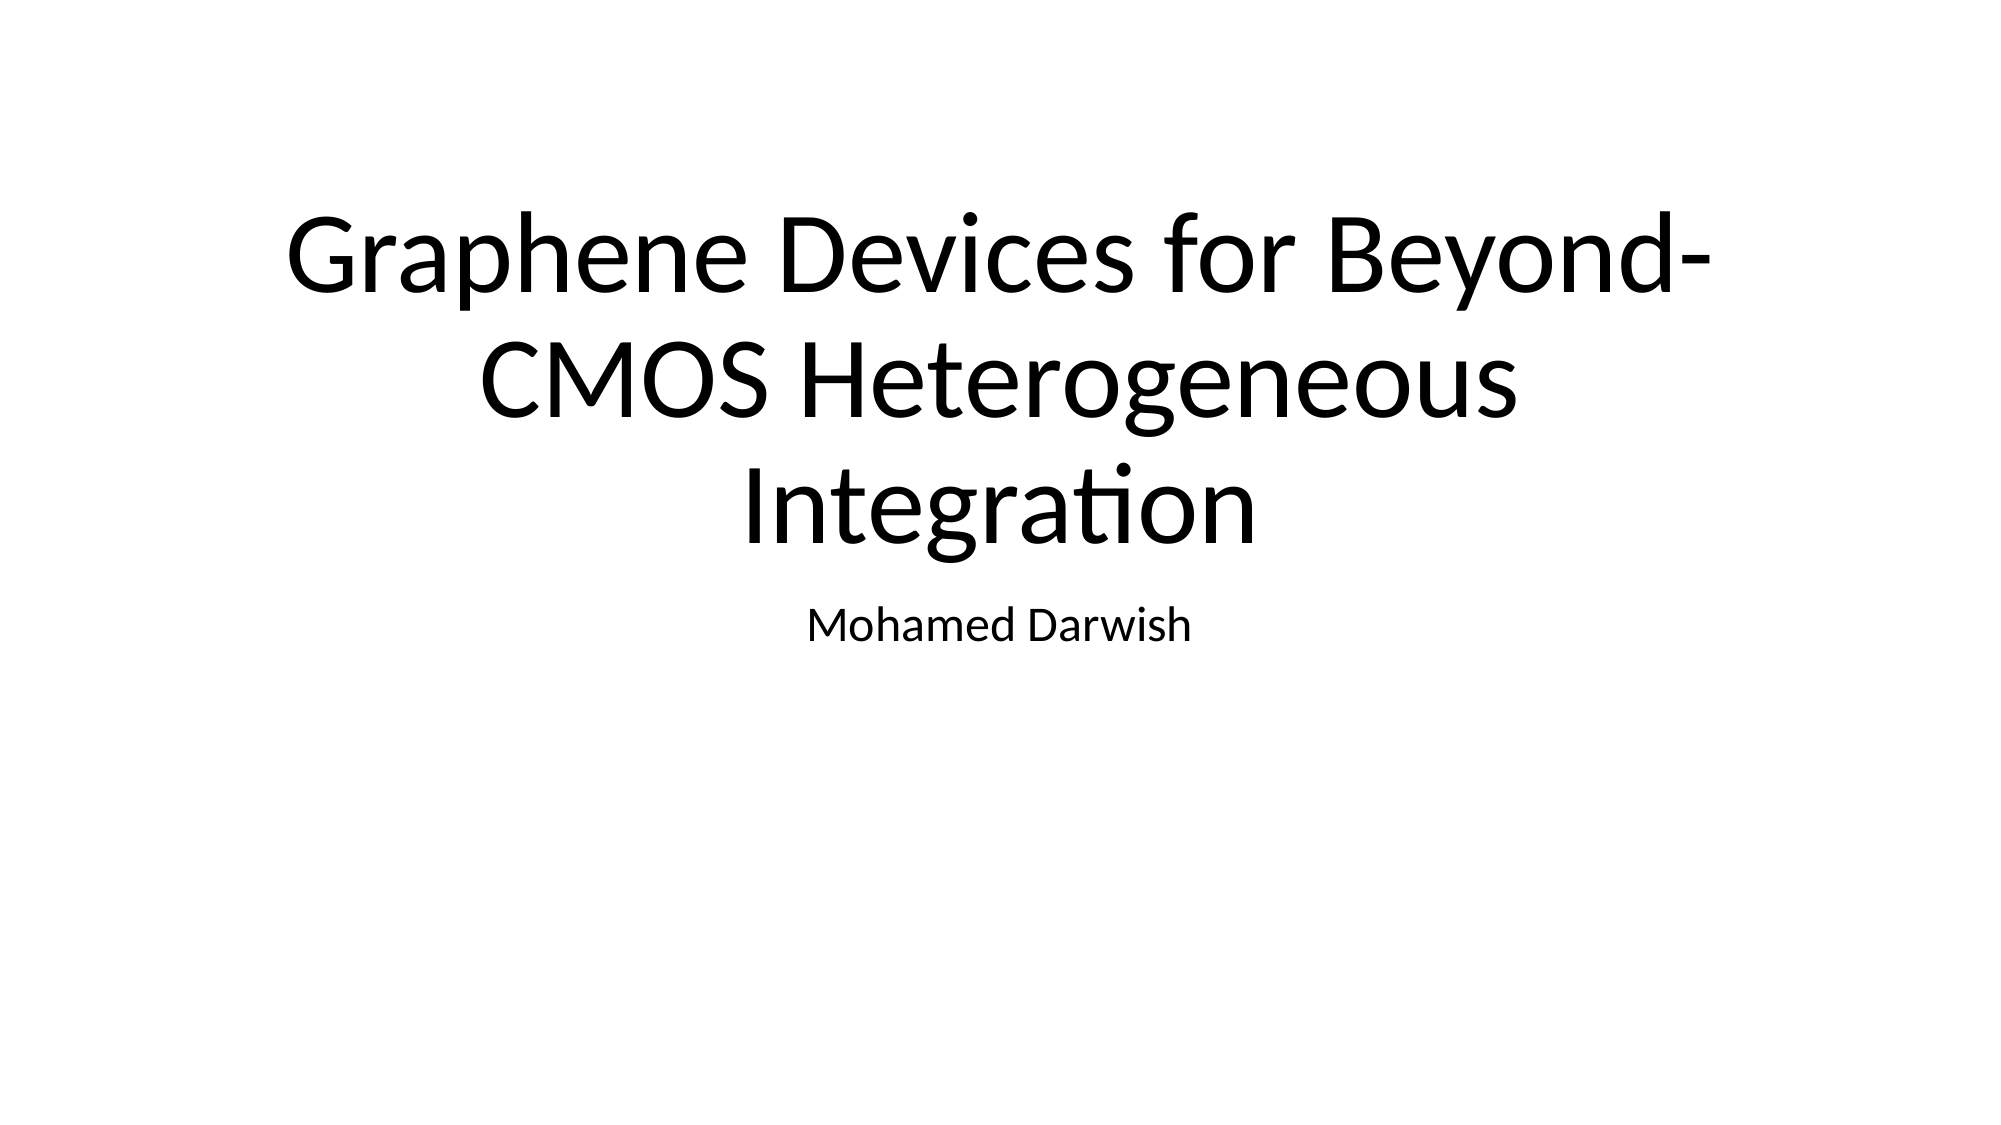

# Graphene Devices for Beyond-CMOS Heterogeneous Integration
Mohamed Darwish